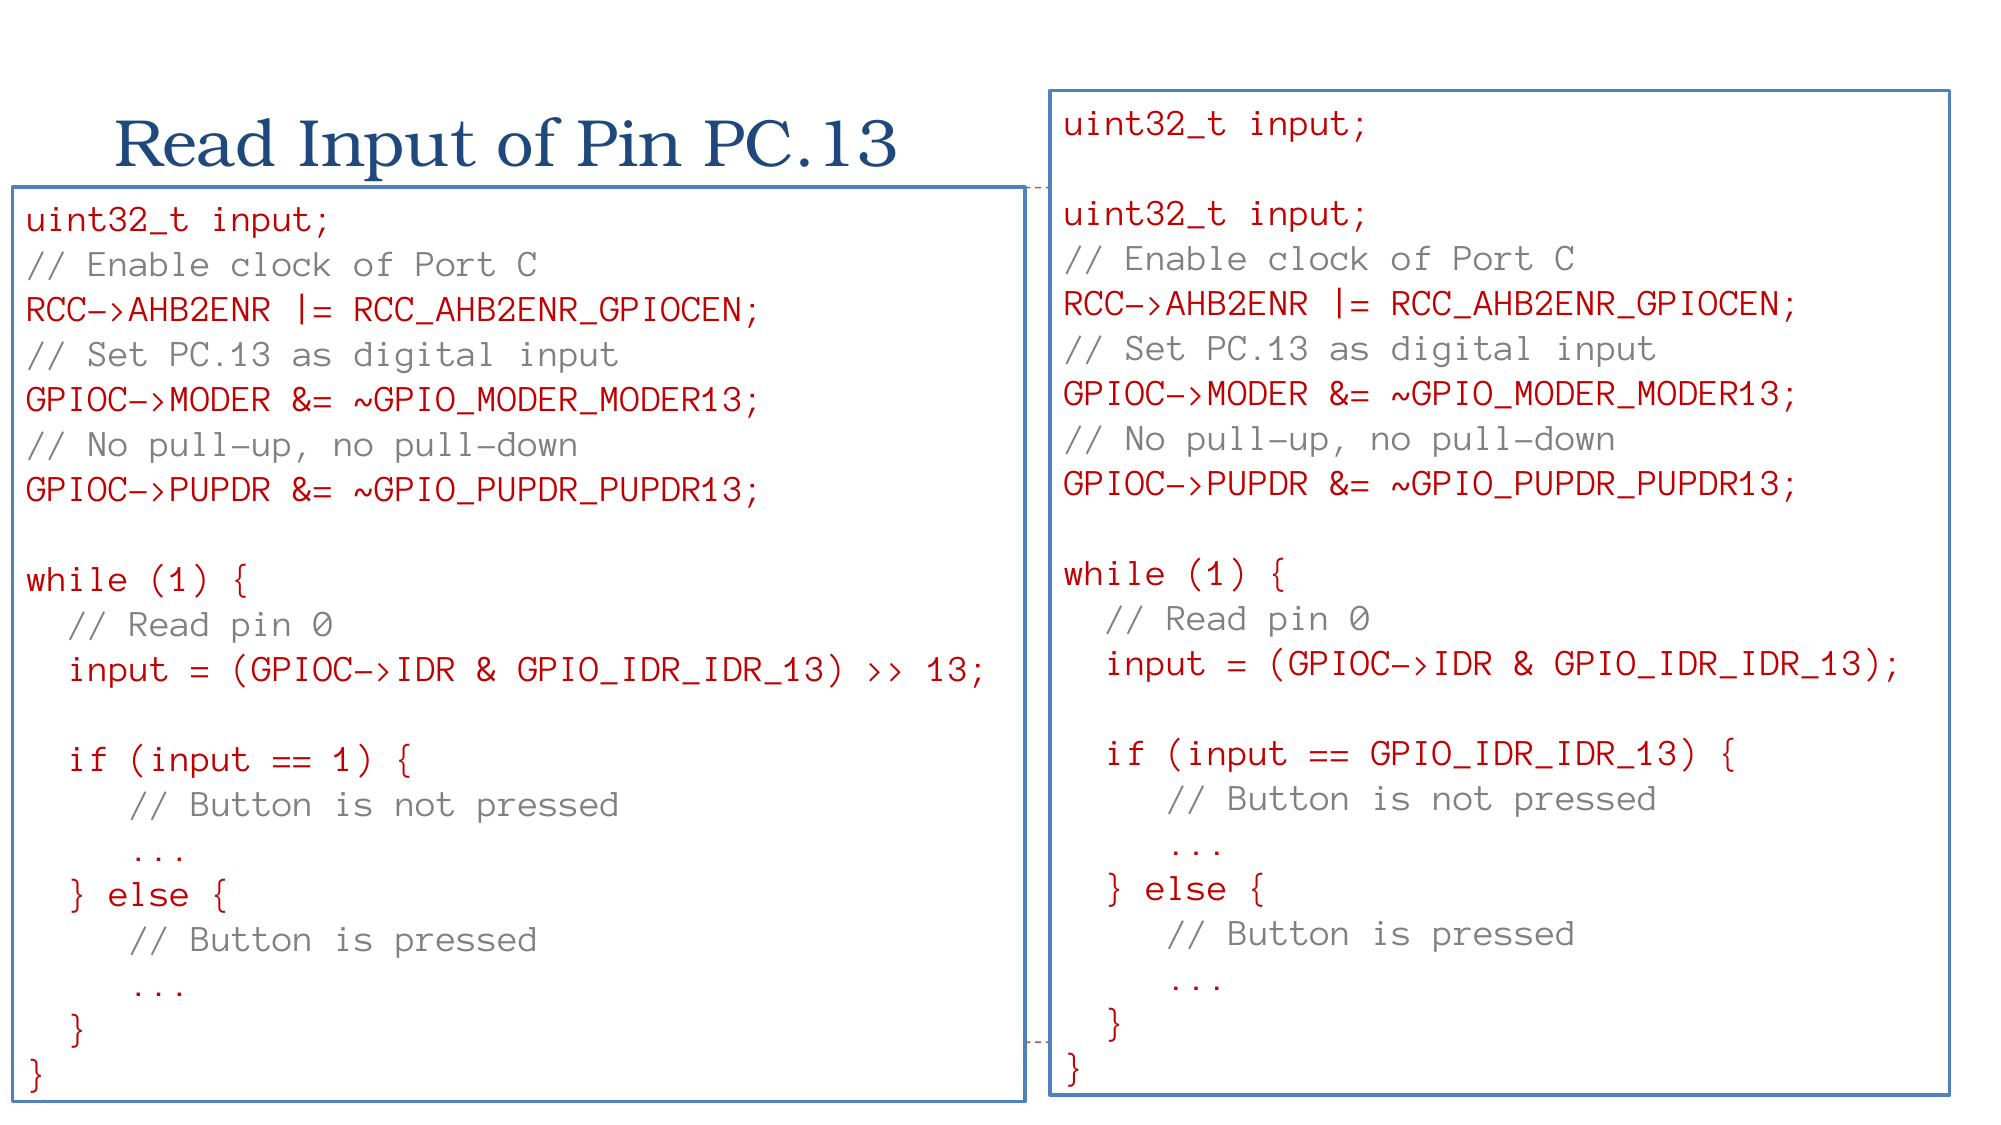

# Read Input of Pin PC.13
uint32_t input;

uint32_t input;
// Enable clock of Port C
RCC->AHB2ENR |= RCC_AHB2ENR_GPIOCEN;
// Set PC.13 as digital input
GPIOC->MODER &= ~GPIO_MODER_MODER13;
// No pull-up, no pull-down
GPIOC->PUPDR &= ~GPIO_PUPDR_PUPDR13;

while (1) {
  // Read pin 0
  input = (GPIOC->IDR & GPIO_IDR_IDR_13);

  if (input == GPIO_IDR_IDR_13) {
     // Button is not pressed
     ...
  } else {
     // Button is pressed
     ...
  }
}
uint32_t input;
// Enable clock of Port C
RCC->AHB2ENR |= RCC_AHB2ENR_GPIOCEN;
// Set PC.13 as digital input
GPIOC->MODER &= ~GPIO_MODER_MODER13;
// No pull-up, no pull-down
GPIOC->PUPDR &= ~GPIO_PUPDR_PUPDR13;

while (1) {
  // Read pin 0
  input = (GPIOC->IDR & GPIO_IDR_IDR_13) >> 13;

  if (input == 1) {
     // Button is not pressed
     ...
  } else {
     // Button is pressed
     ...
  }
}
47